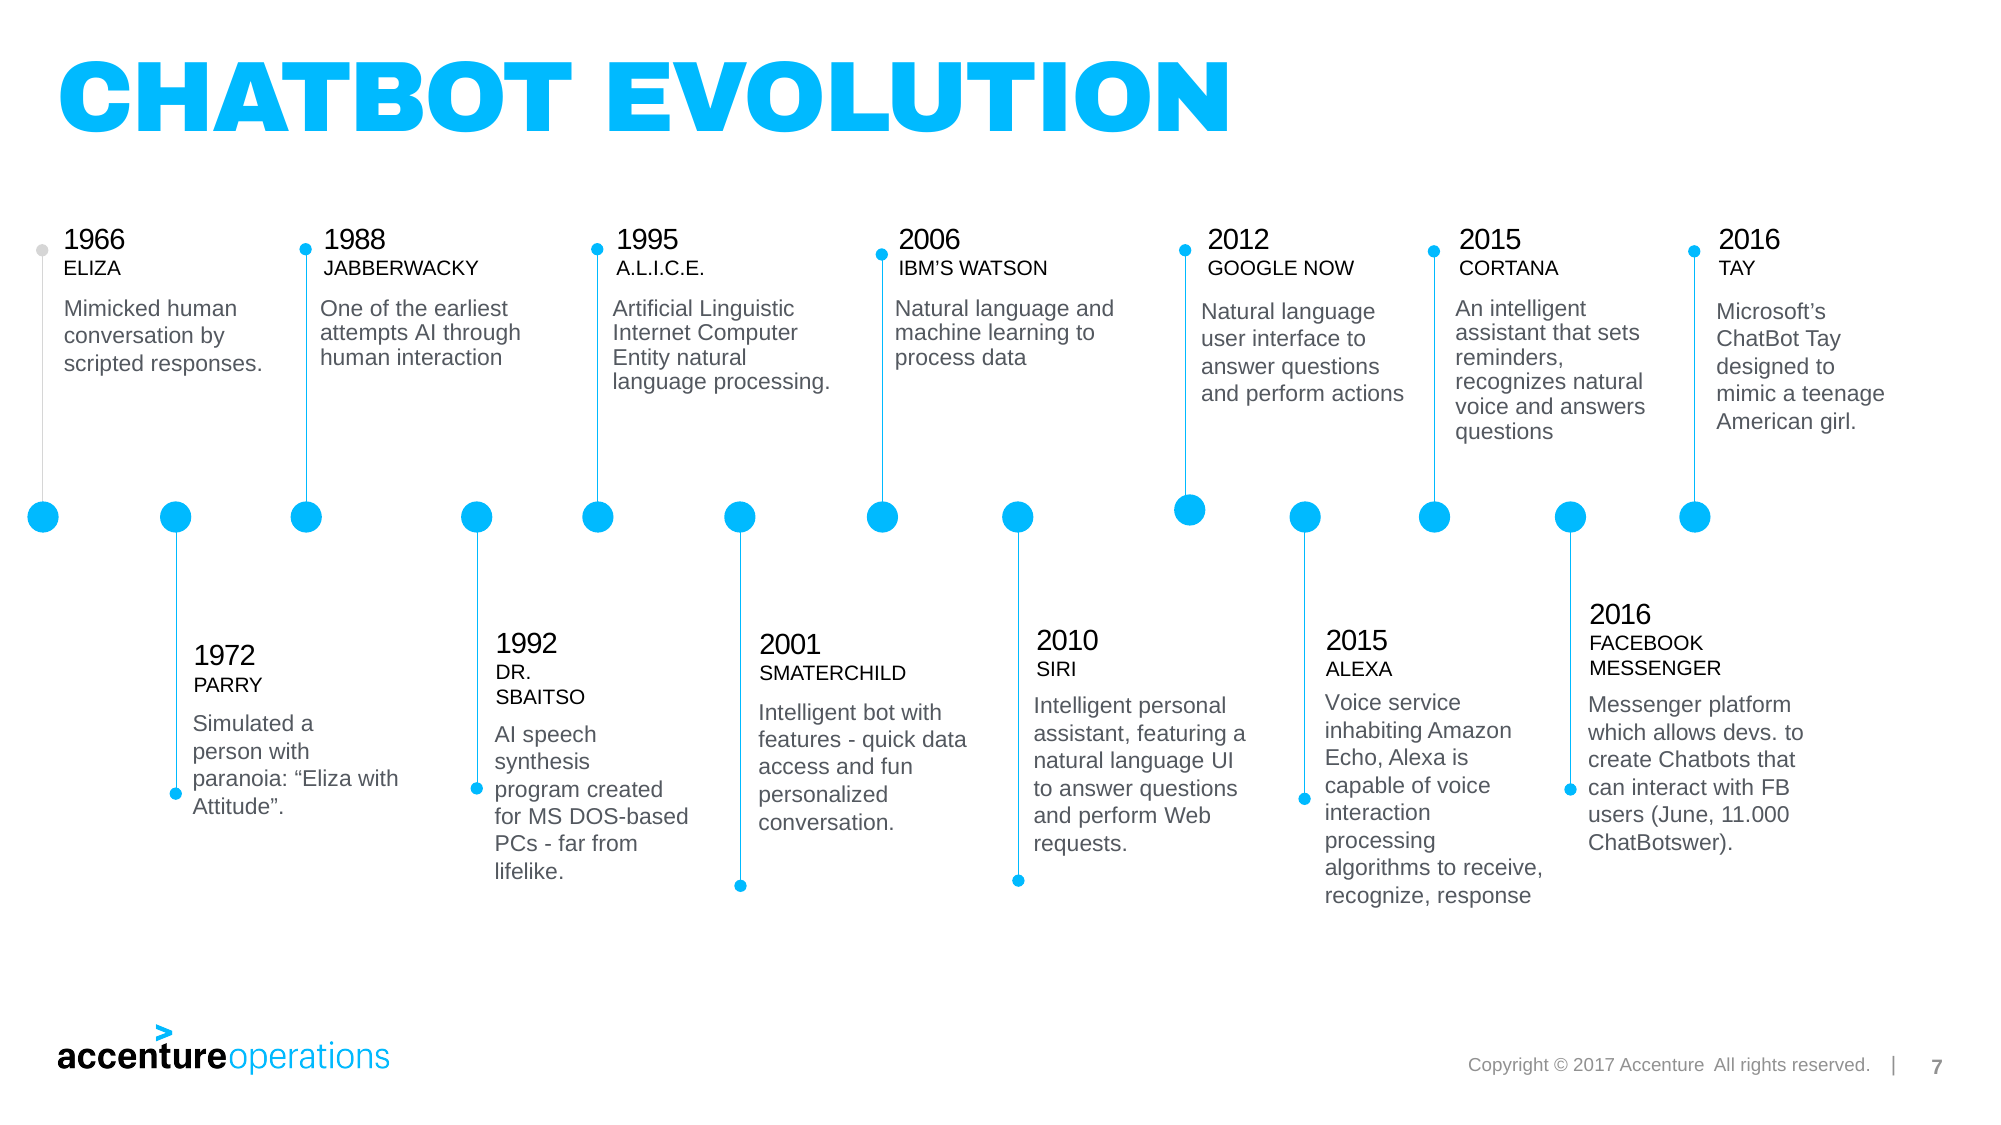

# Chatbot evolution
1966
ELIZA
1988
JABBERWACKY
1995
A.L.I.C.E.
2006
IBM’S WATSON
2012
GOOGLE NOW
2015
CORTANA
2016
TAY

Mimicked human
conversation by scripted responses.
One of the earliest attempts AI through human interaction
Artificial Linguistic Internet Computer Entity natural language processing.
Natural language and machine learning to process data
Natural language user interface to answer questions and perform actions
An intelligent assistant that sets reminders, recognizes natural voice and answers questions
Microsoft’s ChatBot Tay designed to mimic a teenage American girl.

2016
Facebook Messenger
2010
SIRI
2015
ALEXA
1992
DR. SBAITSO
2001
SMATERCHILD
1972
PARRY
Voice service inhabiting Amazon Echo, Alexa is capable of voice interaction processing algorithms to receive, recognize, response
Messenger platform which allows devs. to create Chatbots that can interact with FB users (June, 11.000 ChatBotswer).
Intelligent personal
assistant, featuring a natural language UI to answer questions and perform Web requests.
Intelligent bot with features - quick data access and fun personalized conversation.
Simulated a
person with paranoia: “Eliza with
Attitude”.
AI speech synthesis
program created for MS DOS-based PCs - far from lifelike.
7